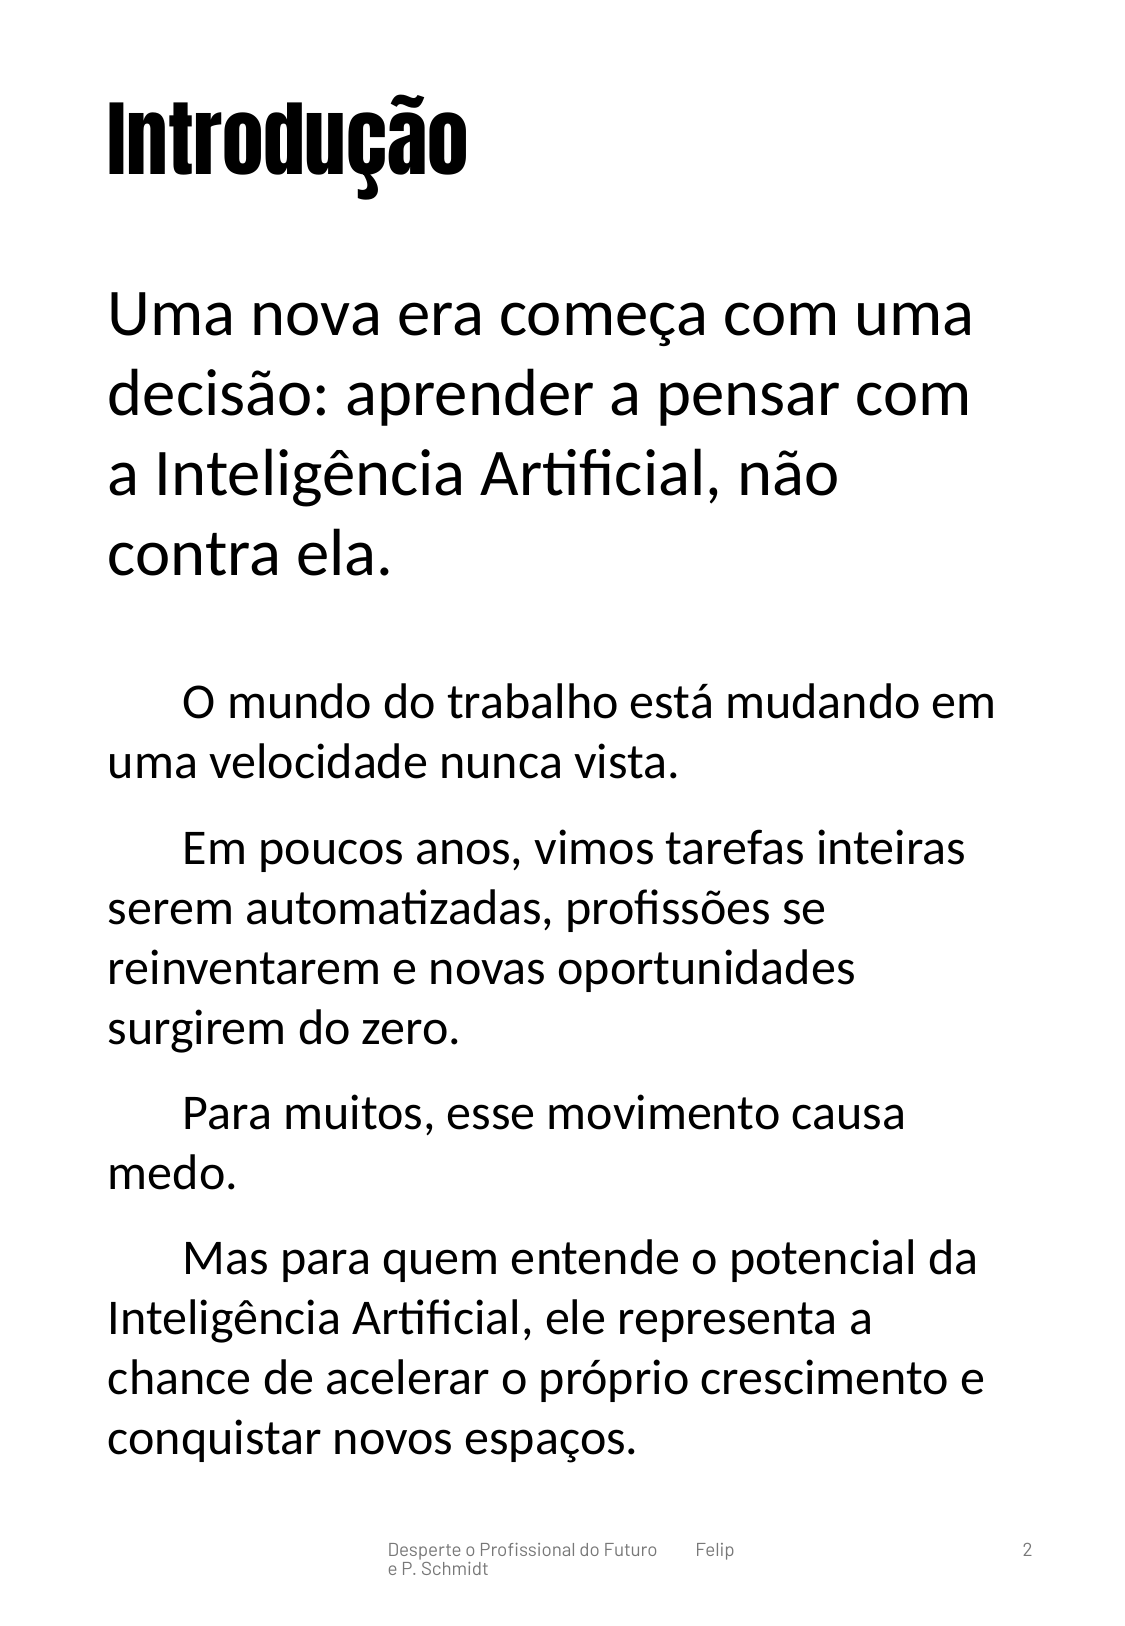

Introdução
Uma nova era começa com uma decisão: aprender a pensar com a Inteligência Artificial, não contra ela.
O mundo do trabalho está mudando em uma velocidade nunca vista.
Em poucos anos, vimos tarefas inteiras serem automatizadas, profissões se reinventarem e novas oportunidades surgirem do zero.
Para muitos, esse movimento causa medo.
Mas para quem entende o potencial da Inteligência Artificial, ele representa a chance de acelerar o próprio crescimento e conquistar novos espaços.
Desperte o Profissional do Futuro          Felipe P. Schmidt
2